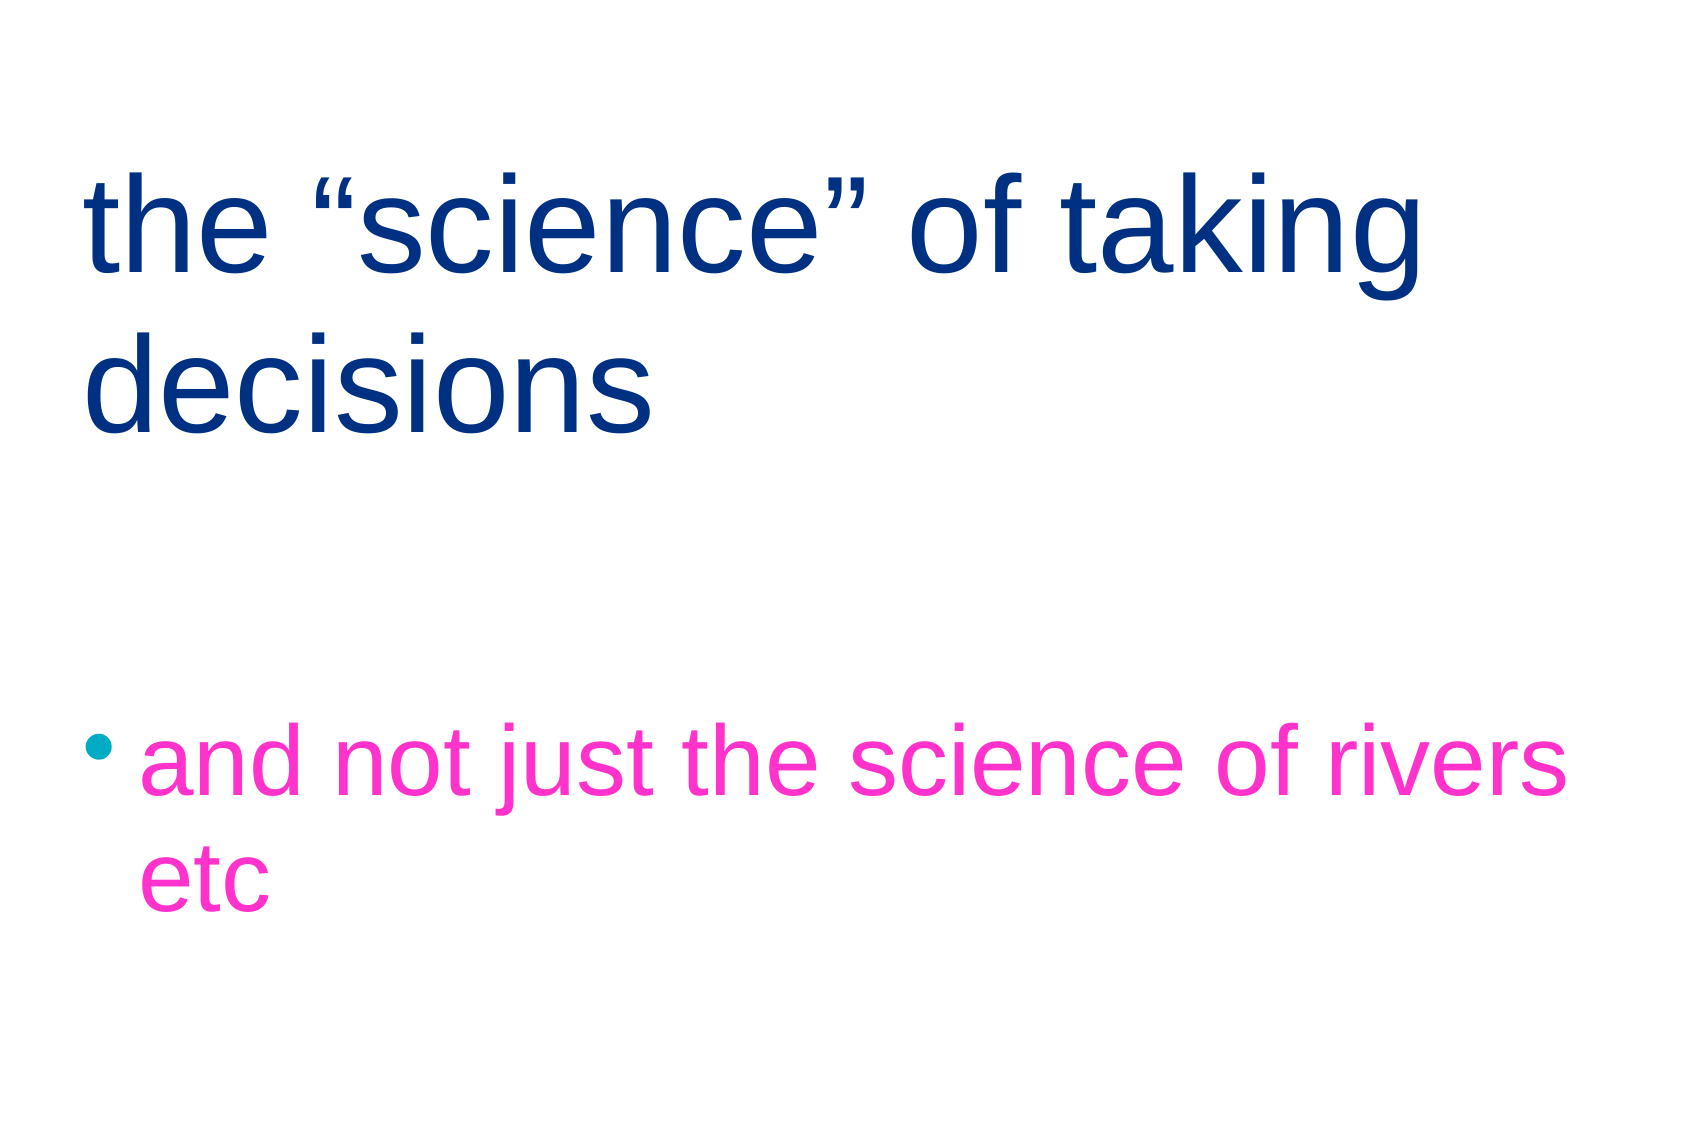

the “science” of taking decisions

and not just the science of rivers etc